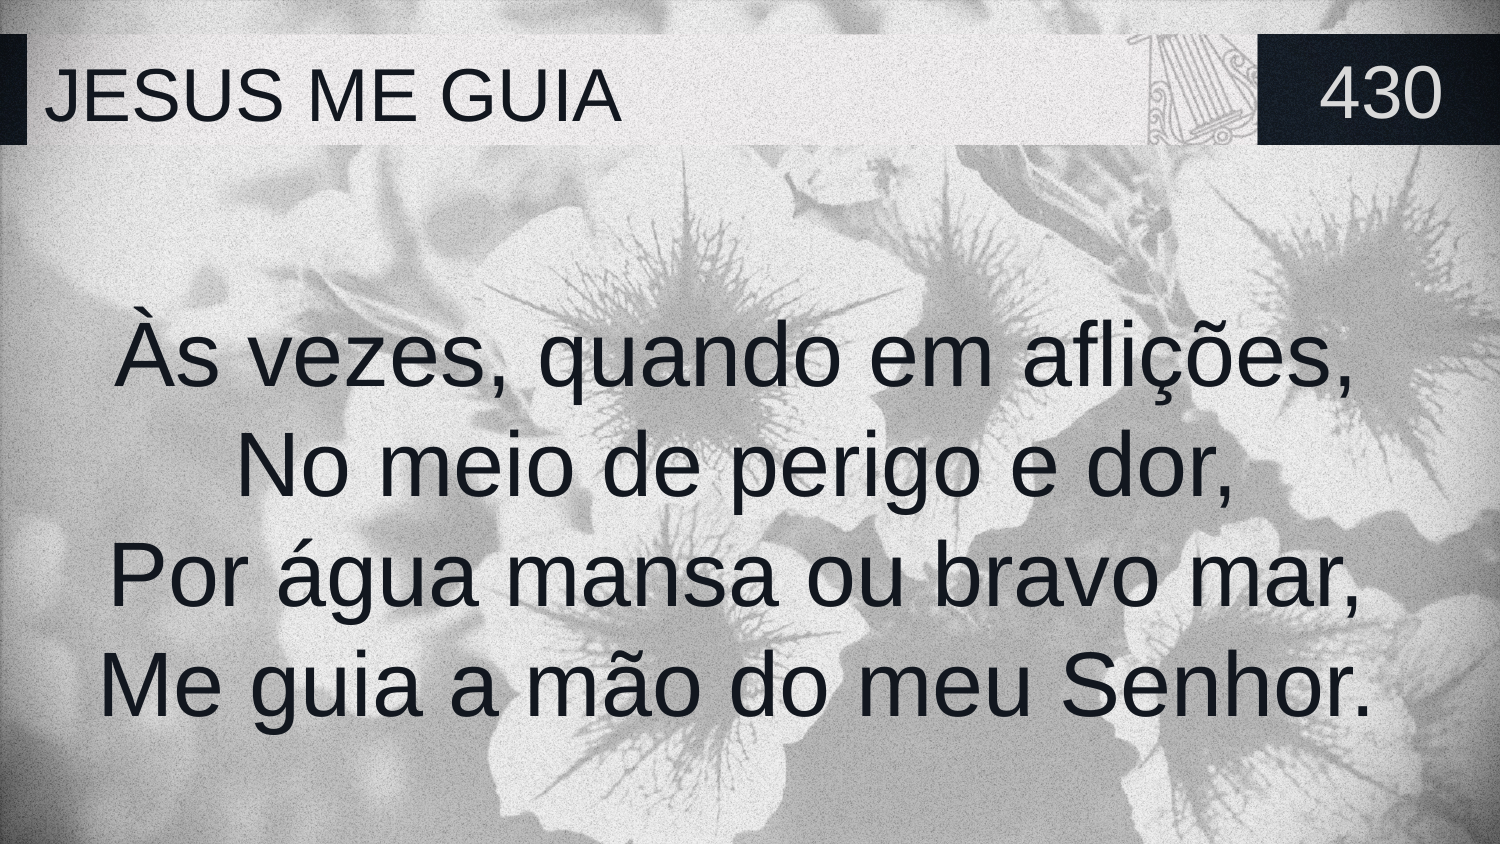

# JESUS ME GUIA
430
Às vezes, quando em aflições,
No meio de perigo e dor,
Por água mansa ou bravo mar,
Me guia a mão do meu Senhor.